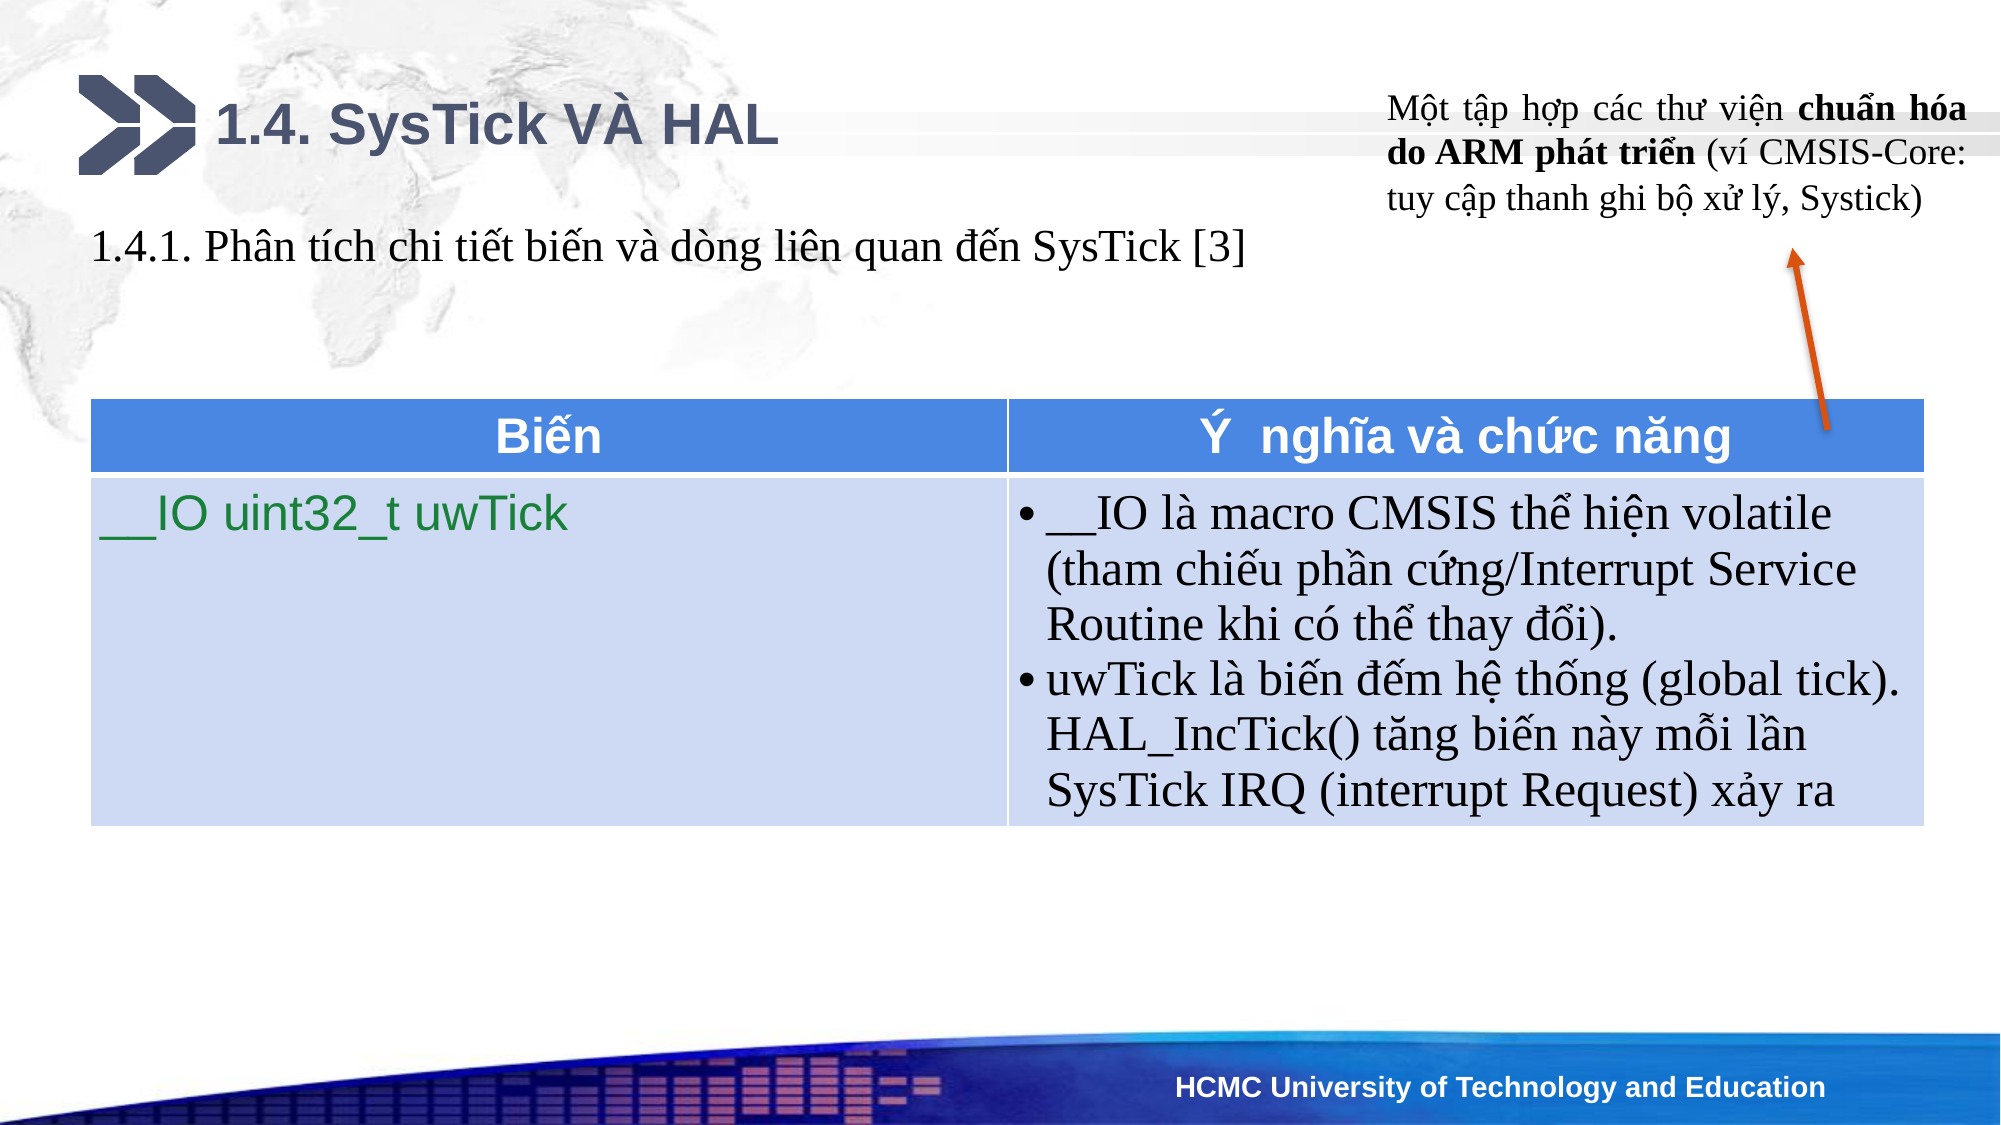

Một tập hợp các thư viện chuẩn hóa do ARM phát triển (ví CMSIS-Core: tuy cập thanh ghi bộ xử lý, Systick)
# 1.4. SysTick VÀ HAL
1.4.1. Phân tích chi tiết biến và dòng liên quan đến SysTick [3]
| Biến | Ý nghĩa và chức năng |
| --- | --- |
| \_\_IO uint32\_t uwTick | \_\_IO là macro CMSIS thể hiện volatile (tham chiếu phần cứng/Interrupt Service Routine khi có thể thay đổi). uwTick là biến đếm hệ thống (global tick). HAL\_IncTick() tăng biến này mỗi lần SysTick IRQ (interrupt Request) xảy ra |